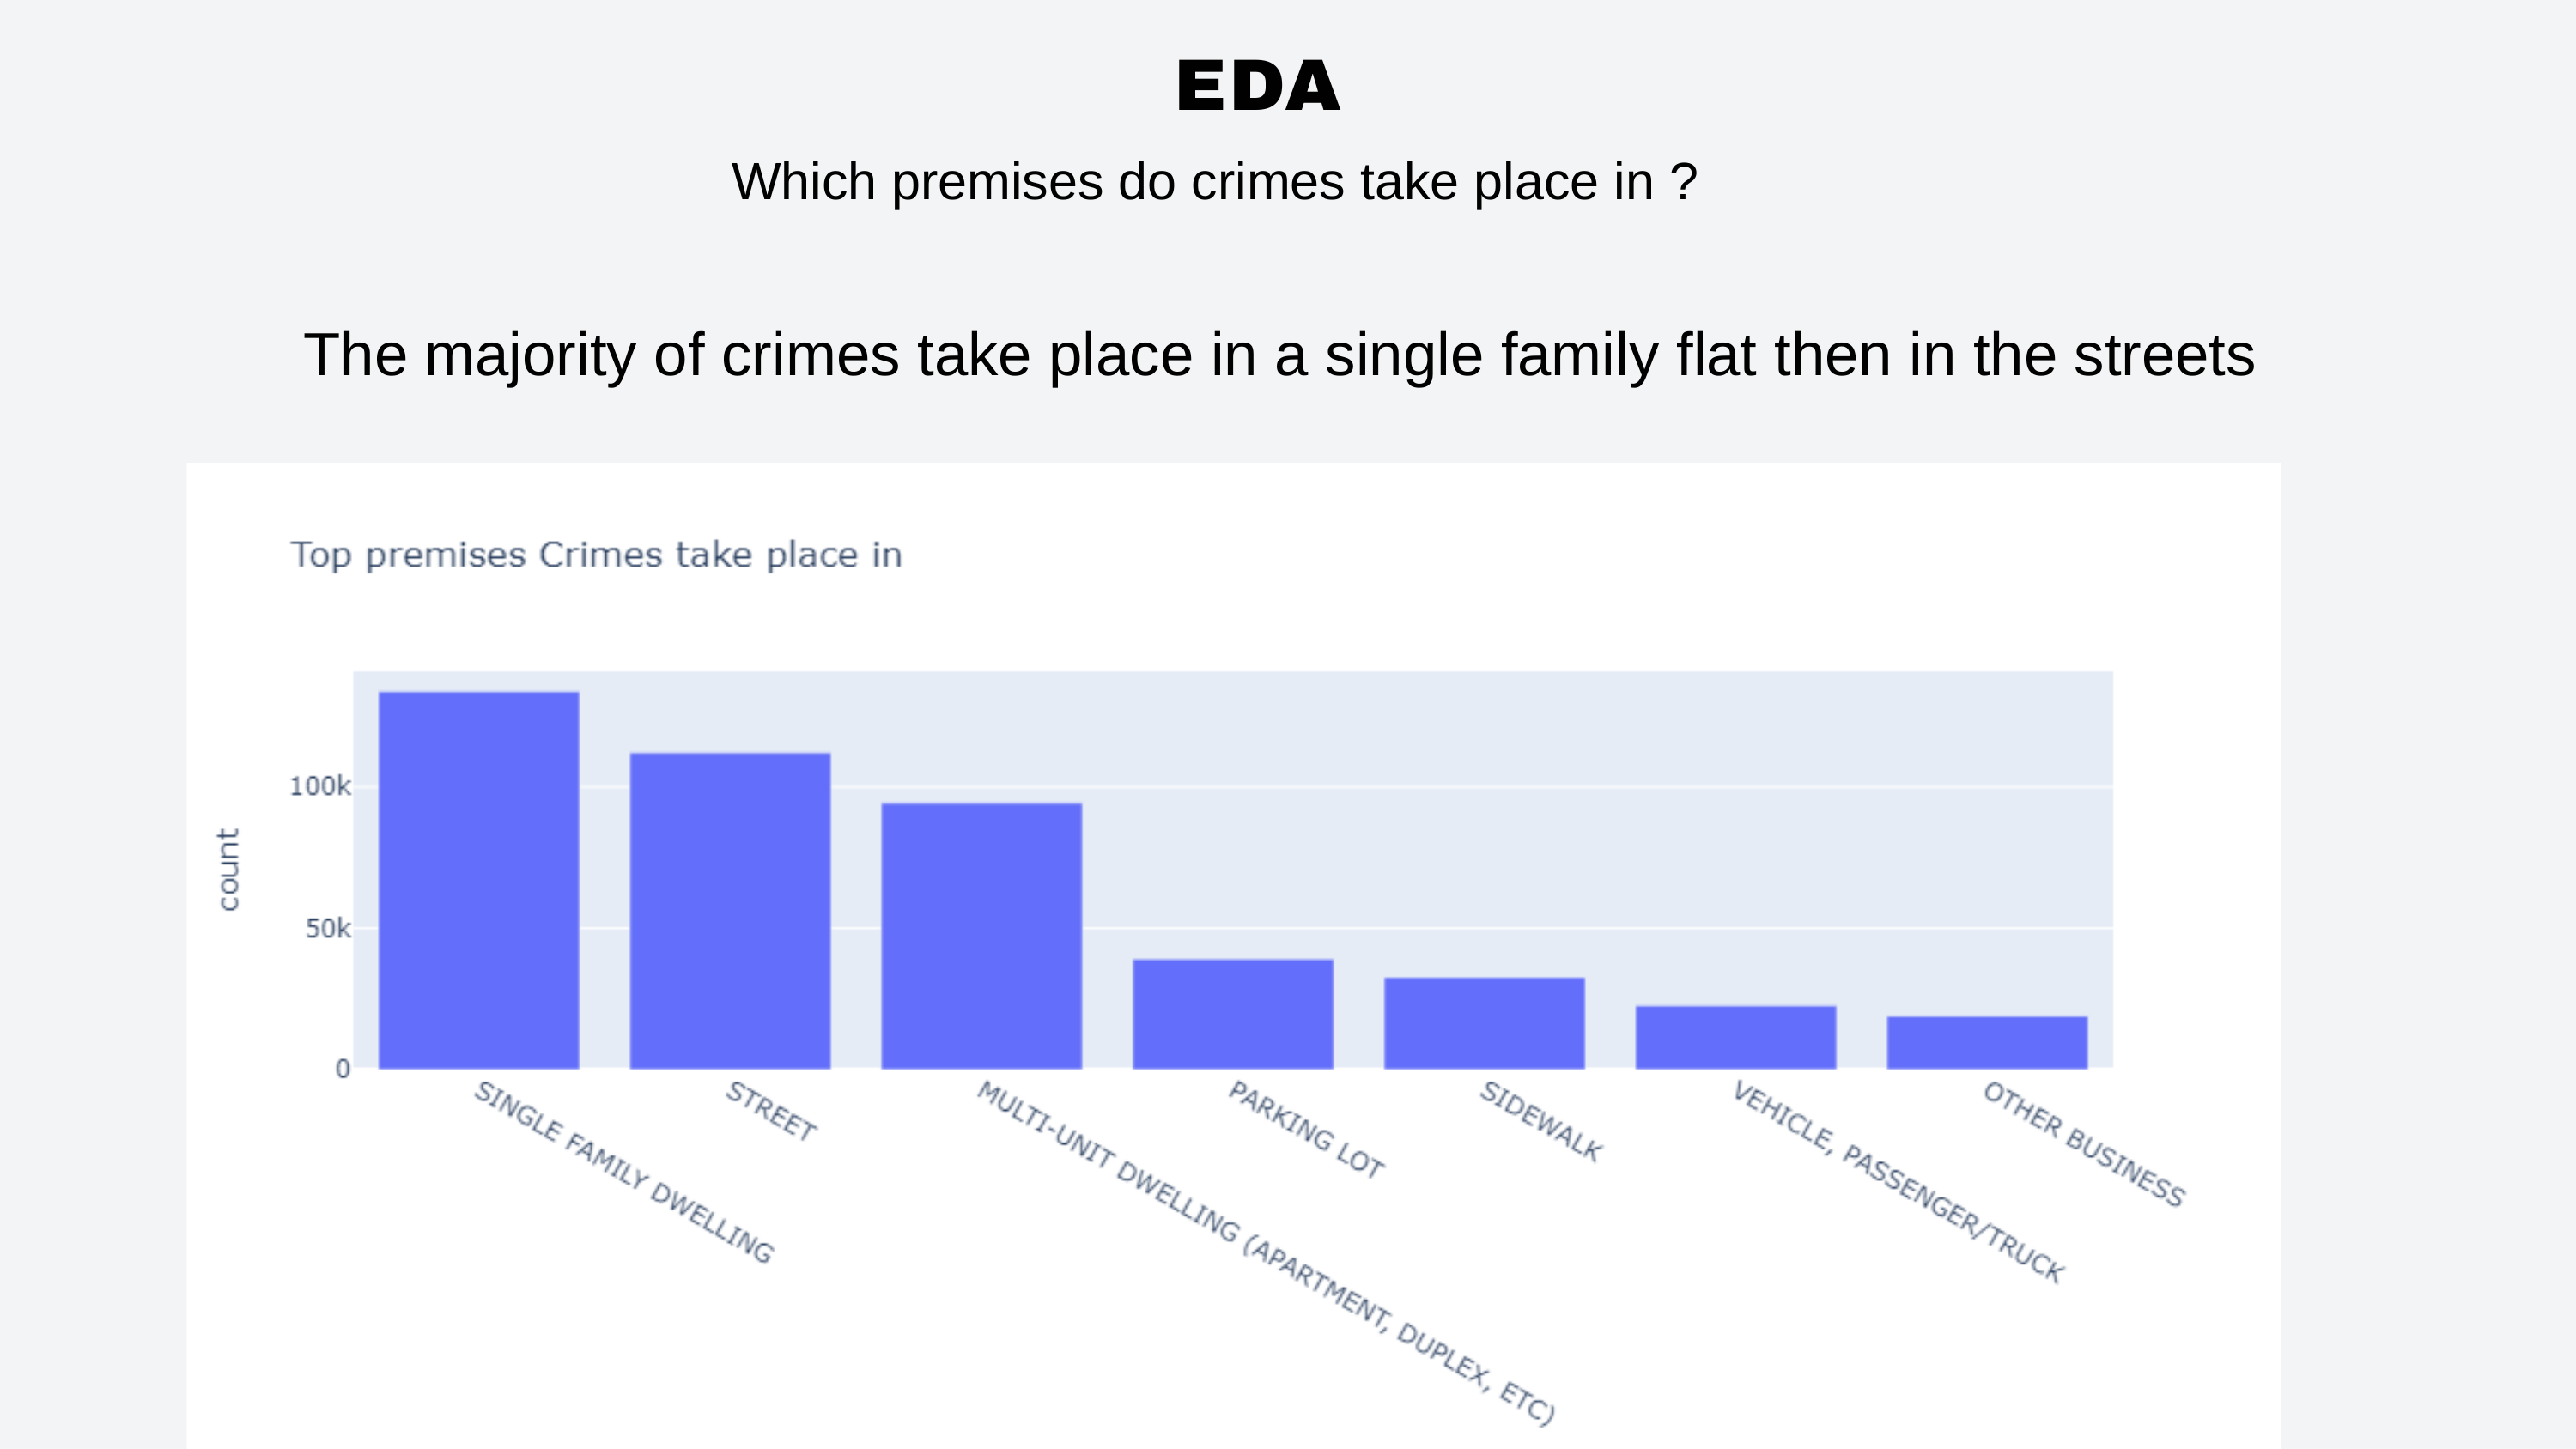

EDA
Which premises do crimes take place in ?
The majority of crimes take place in a single family flat then in the streets